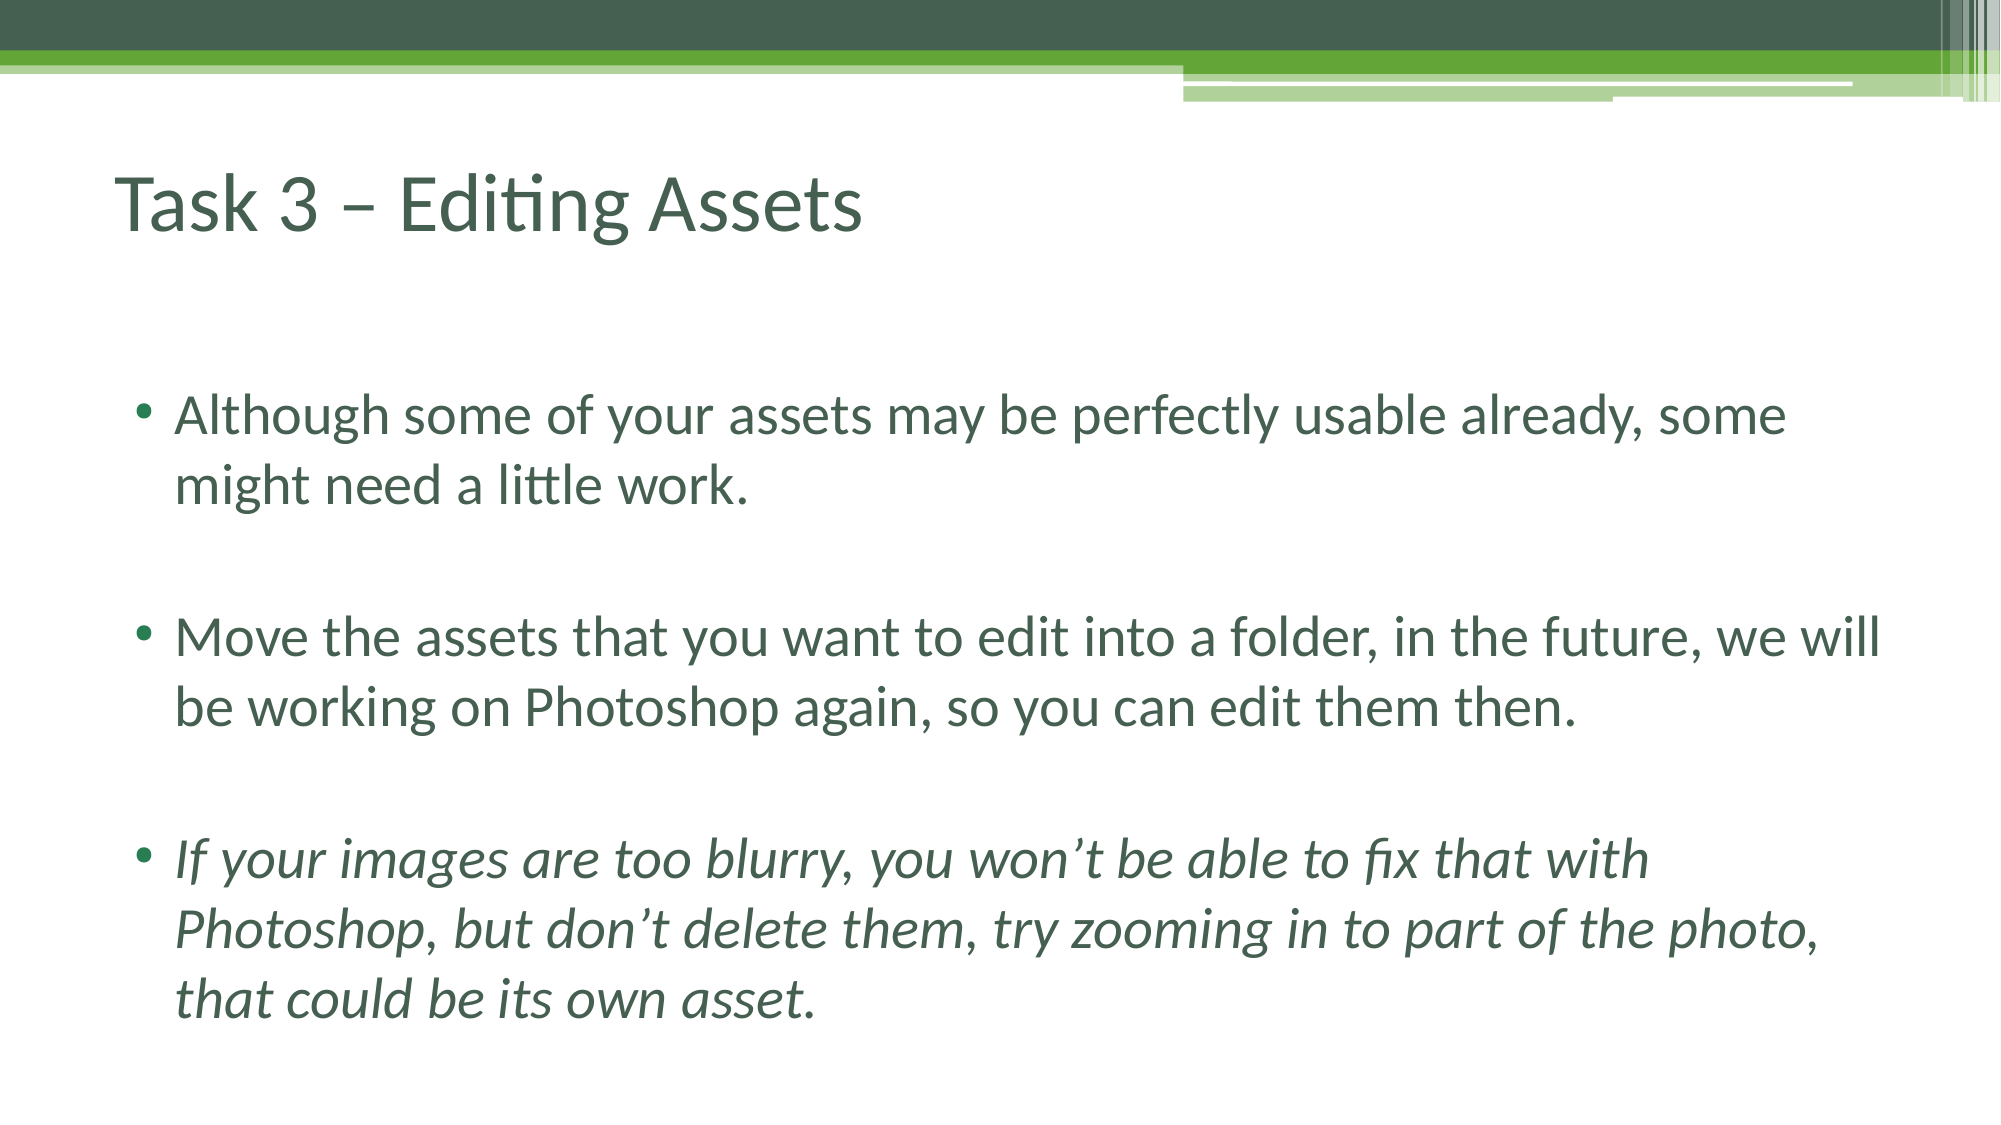

# Task 3 – Editing Assets
Although some of your assets may be perfectly usable already, some might need a little work.

Move the assets that you want to edit into a folder, in the future, we will be working on Photoshop again, so you can edit them then.

If your images are too blurry, you won’t be able to fix that with Photoshop, but don’t delete them, try zooming in to part of the photo, that could be its own asset.